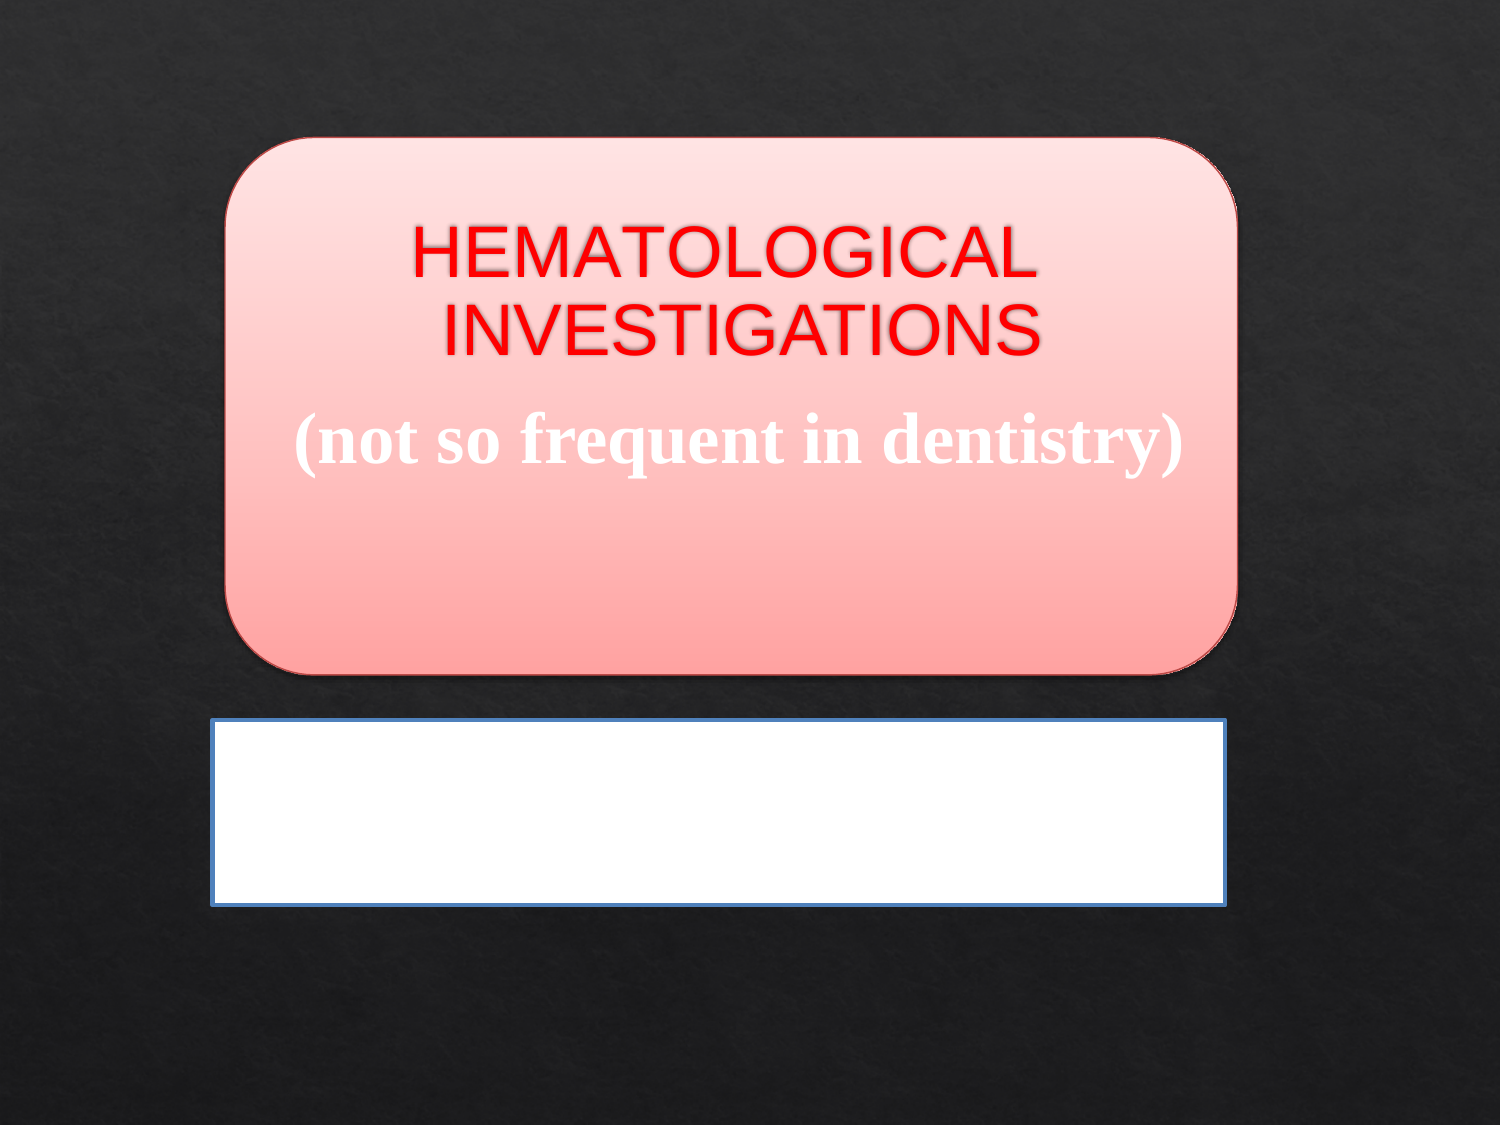

# HEMATOLOGICAL  INVESTIGATIONS
(not so frequent in dentistry)
Prothrombin Time
Partial Thromboplastin Time
INR